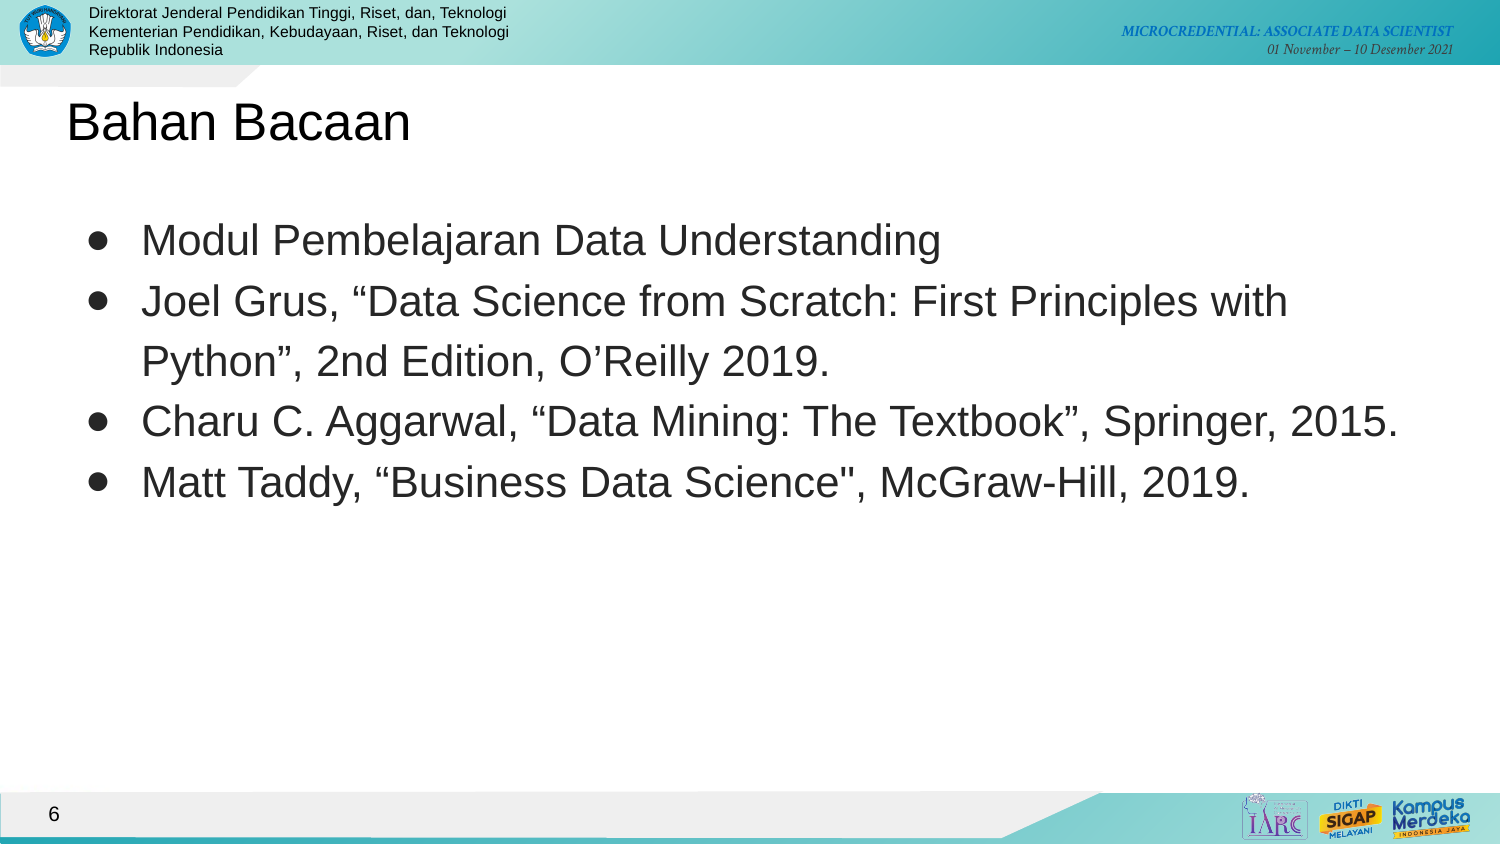

# Bahan Bacaan
Modul Pembelajaran Data Understanding
Joel Grus, “Data Science from Scratch: First Principles with Python”, 2nd Edition, O’Reilly 2019.
Charu C. Aggarwal, “Data Mining: The Textbook”, Springer, 2015.
Matt Taddy, “Business Data Science", McGraw-Hill, 2019.
6